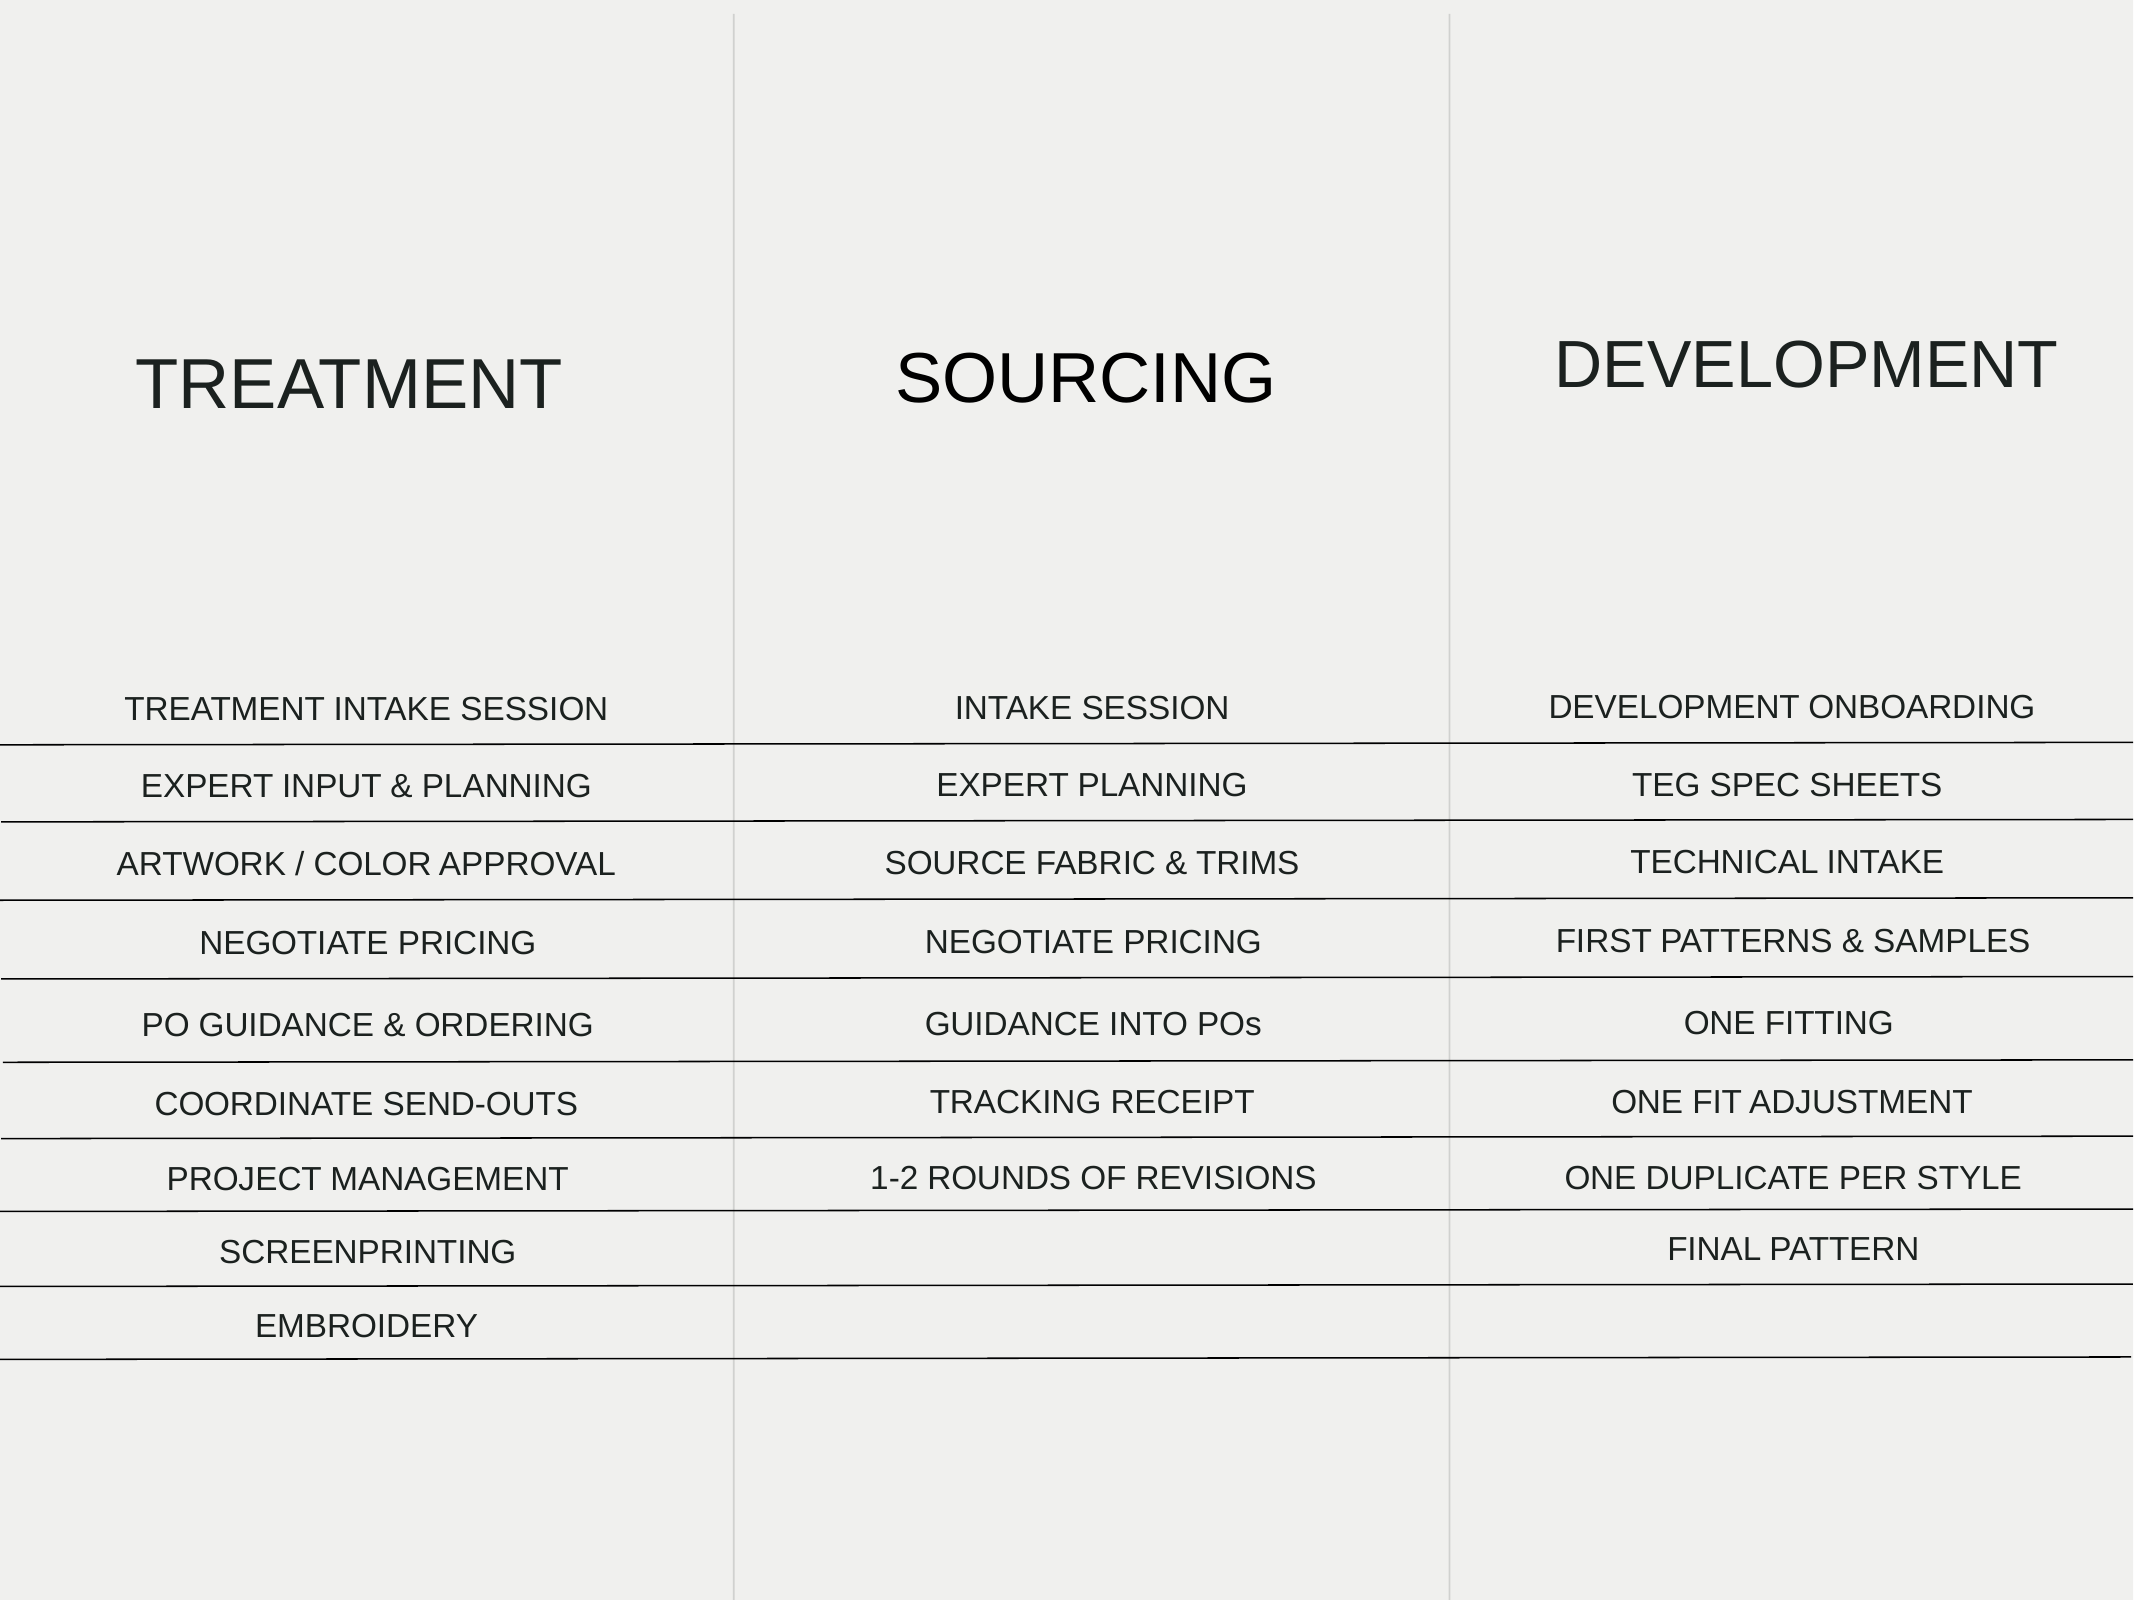

DEVELOPMENT

SOURCING
TREATMENT

$1330 per style
*subject to complexity
$760 per service
DEVELOPMENT ONBOARDING
INTAKE SESSION
TREATMENT INTAKE SESSION
TEG SPEC SHEETS
EXPERT PLANNING
EXPERT INPUT & PLANNING
TECHNICAL INTAKE
SOURCE FABRIC & TRIMS
ARTWORK / COLOR APPROVAL
FIRST PATTERNS & SAMPLES
NEGOTIATE PRICING
NEGOTIATE PRICING
ONE FITTING
GUIDANCE INTO POs
PO GUIDANCE & ORDERING
ONE FIT ADJUSTMENT
TRACKING RECEIPT
COORDINATE SEND-OUTS
ONE DUPLICATE PER STYLE
1-2 ROUNDS OF REVISIONS
PROJECT MANAGEMENT
FINAL PATTERN
SCREENPRINTING
EMBROIDERY